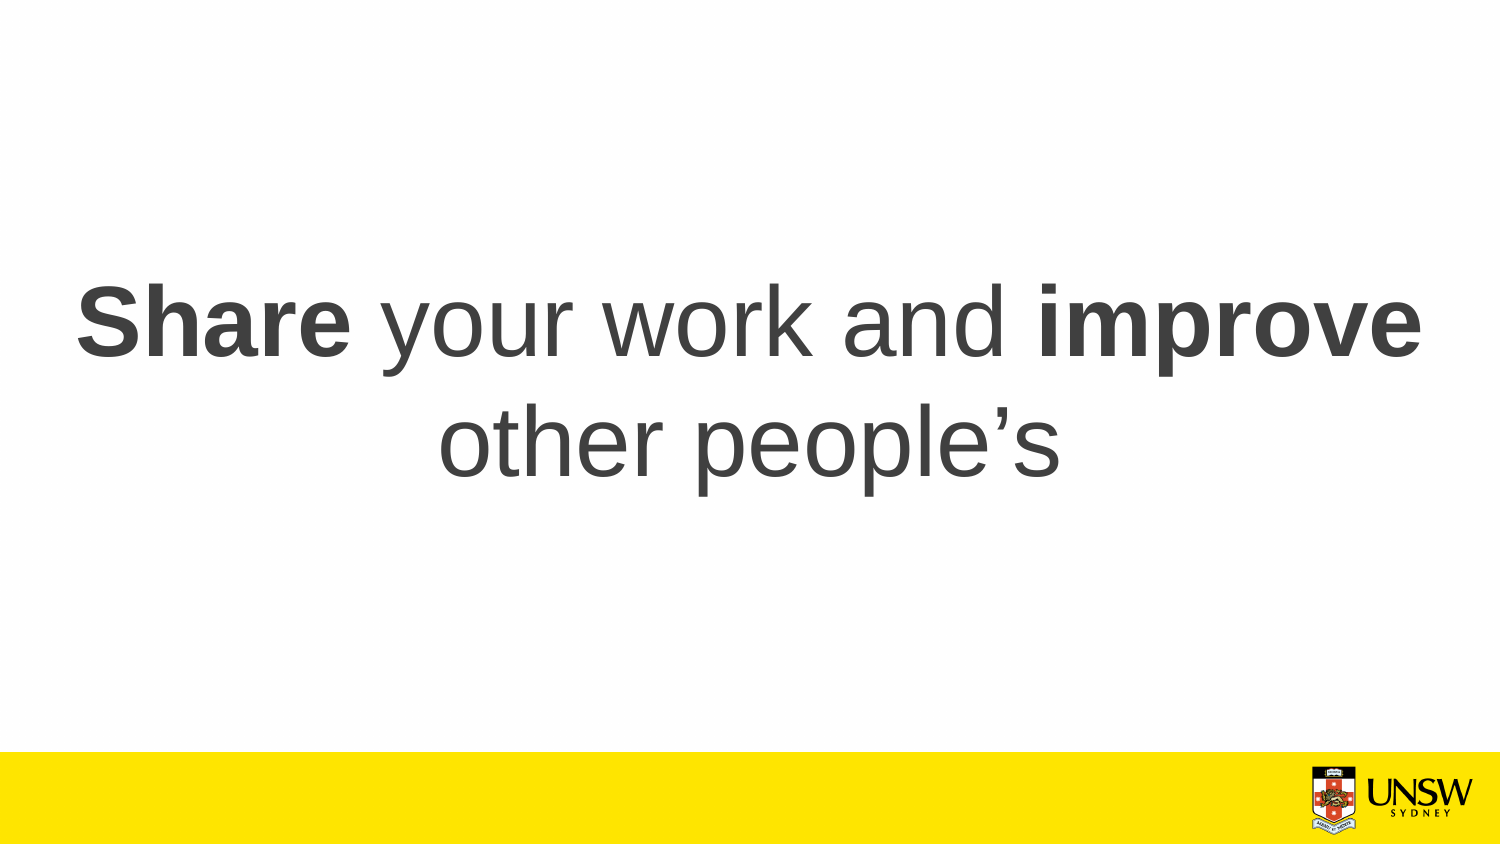

# Share your work and improve other people’s